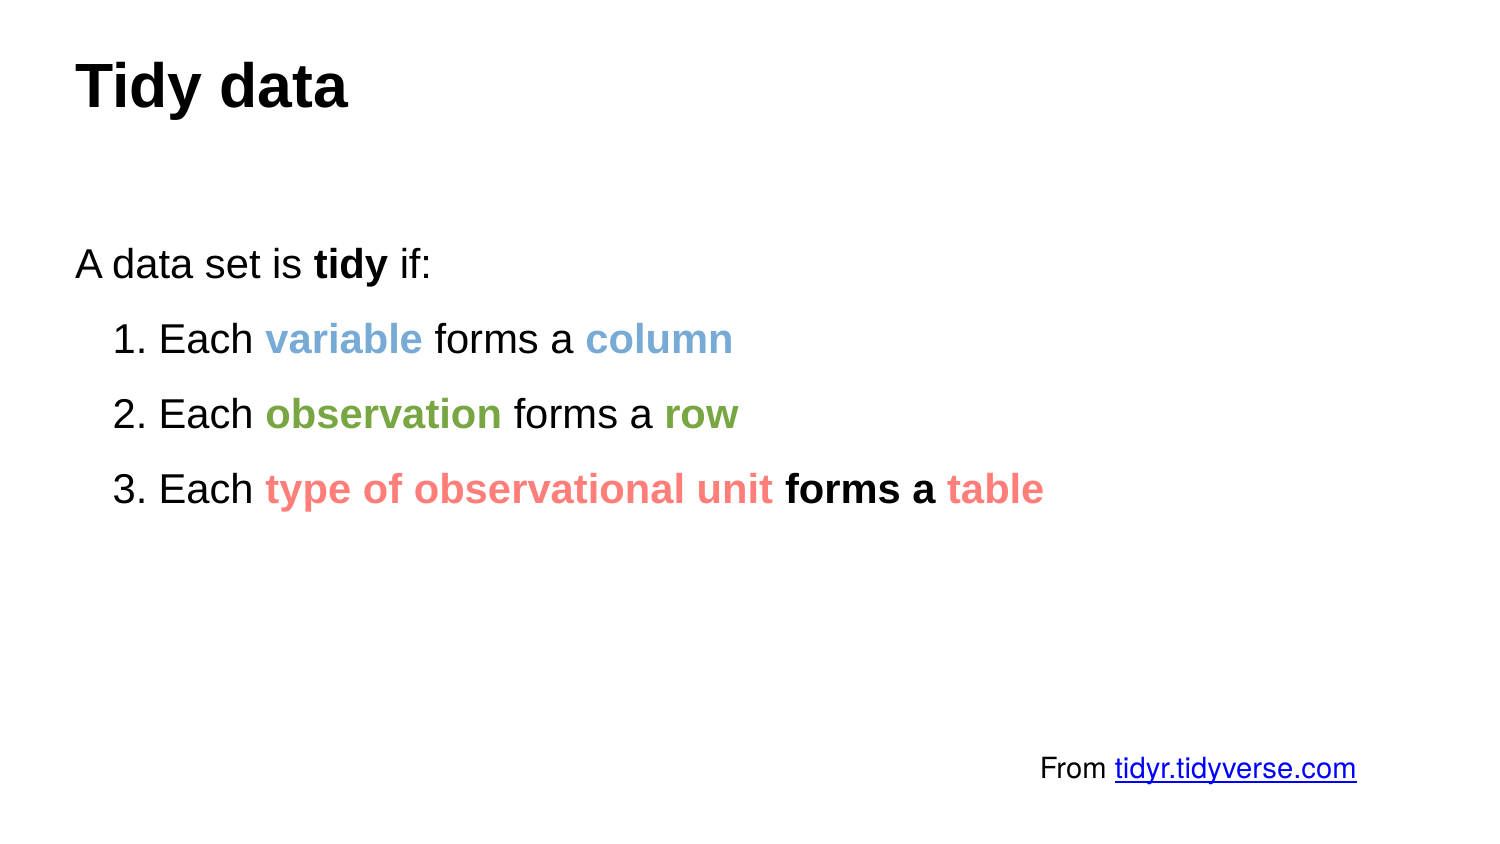

Tidy data
A data set is tidy if:
Each variable forms a column
Each observation forms a row
Each type of observational unit forms a table
From tidyr.tidyverse.com